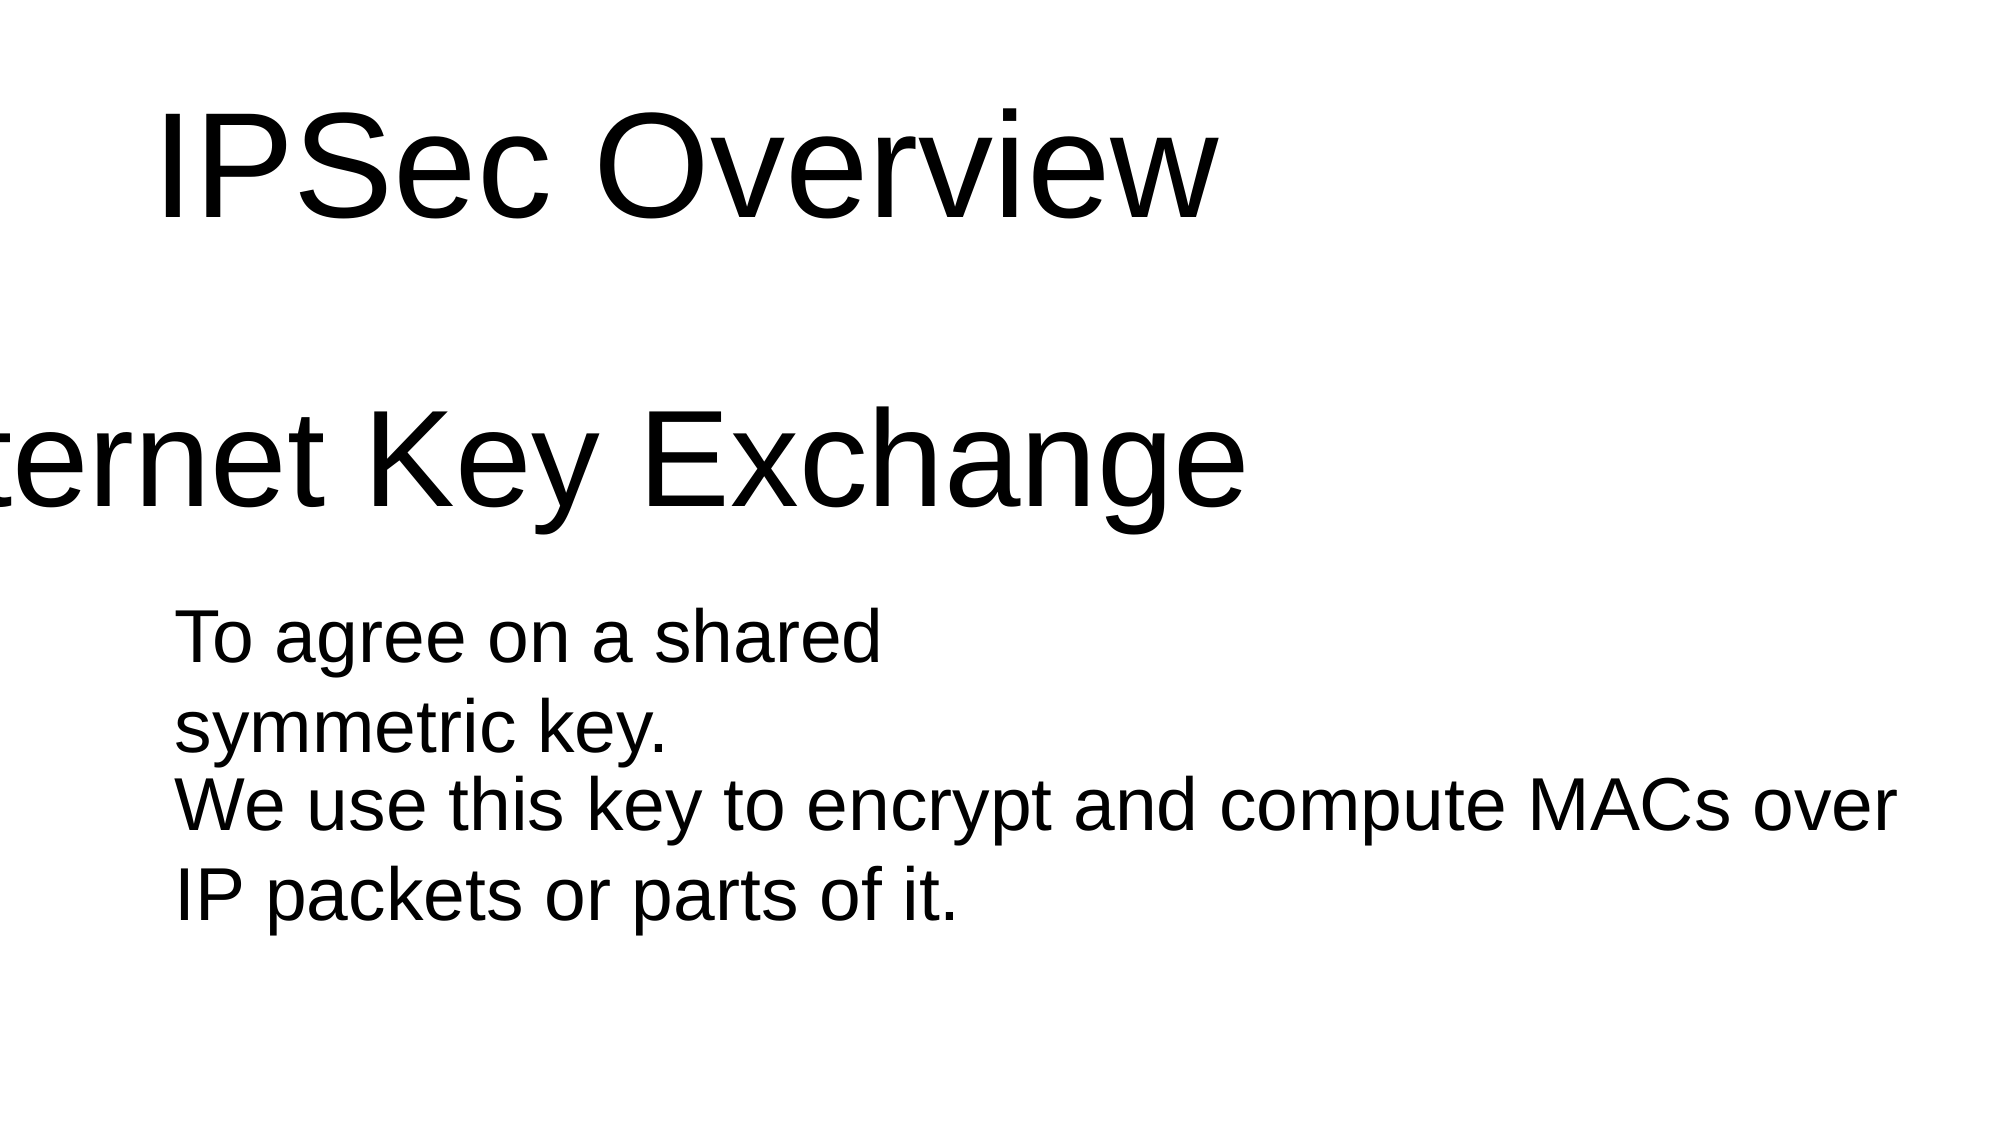

# IPSec Overview
Internet Key Exchange
To agree on a shared symmetric key.
We use this key to encrypt and compute MACs over IP packets or parts of it.